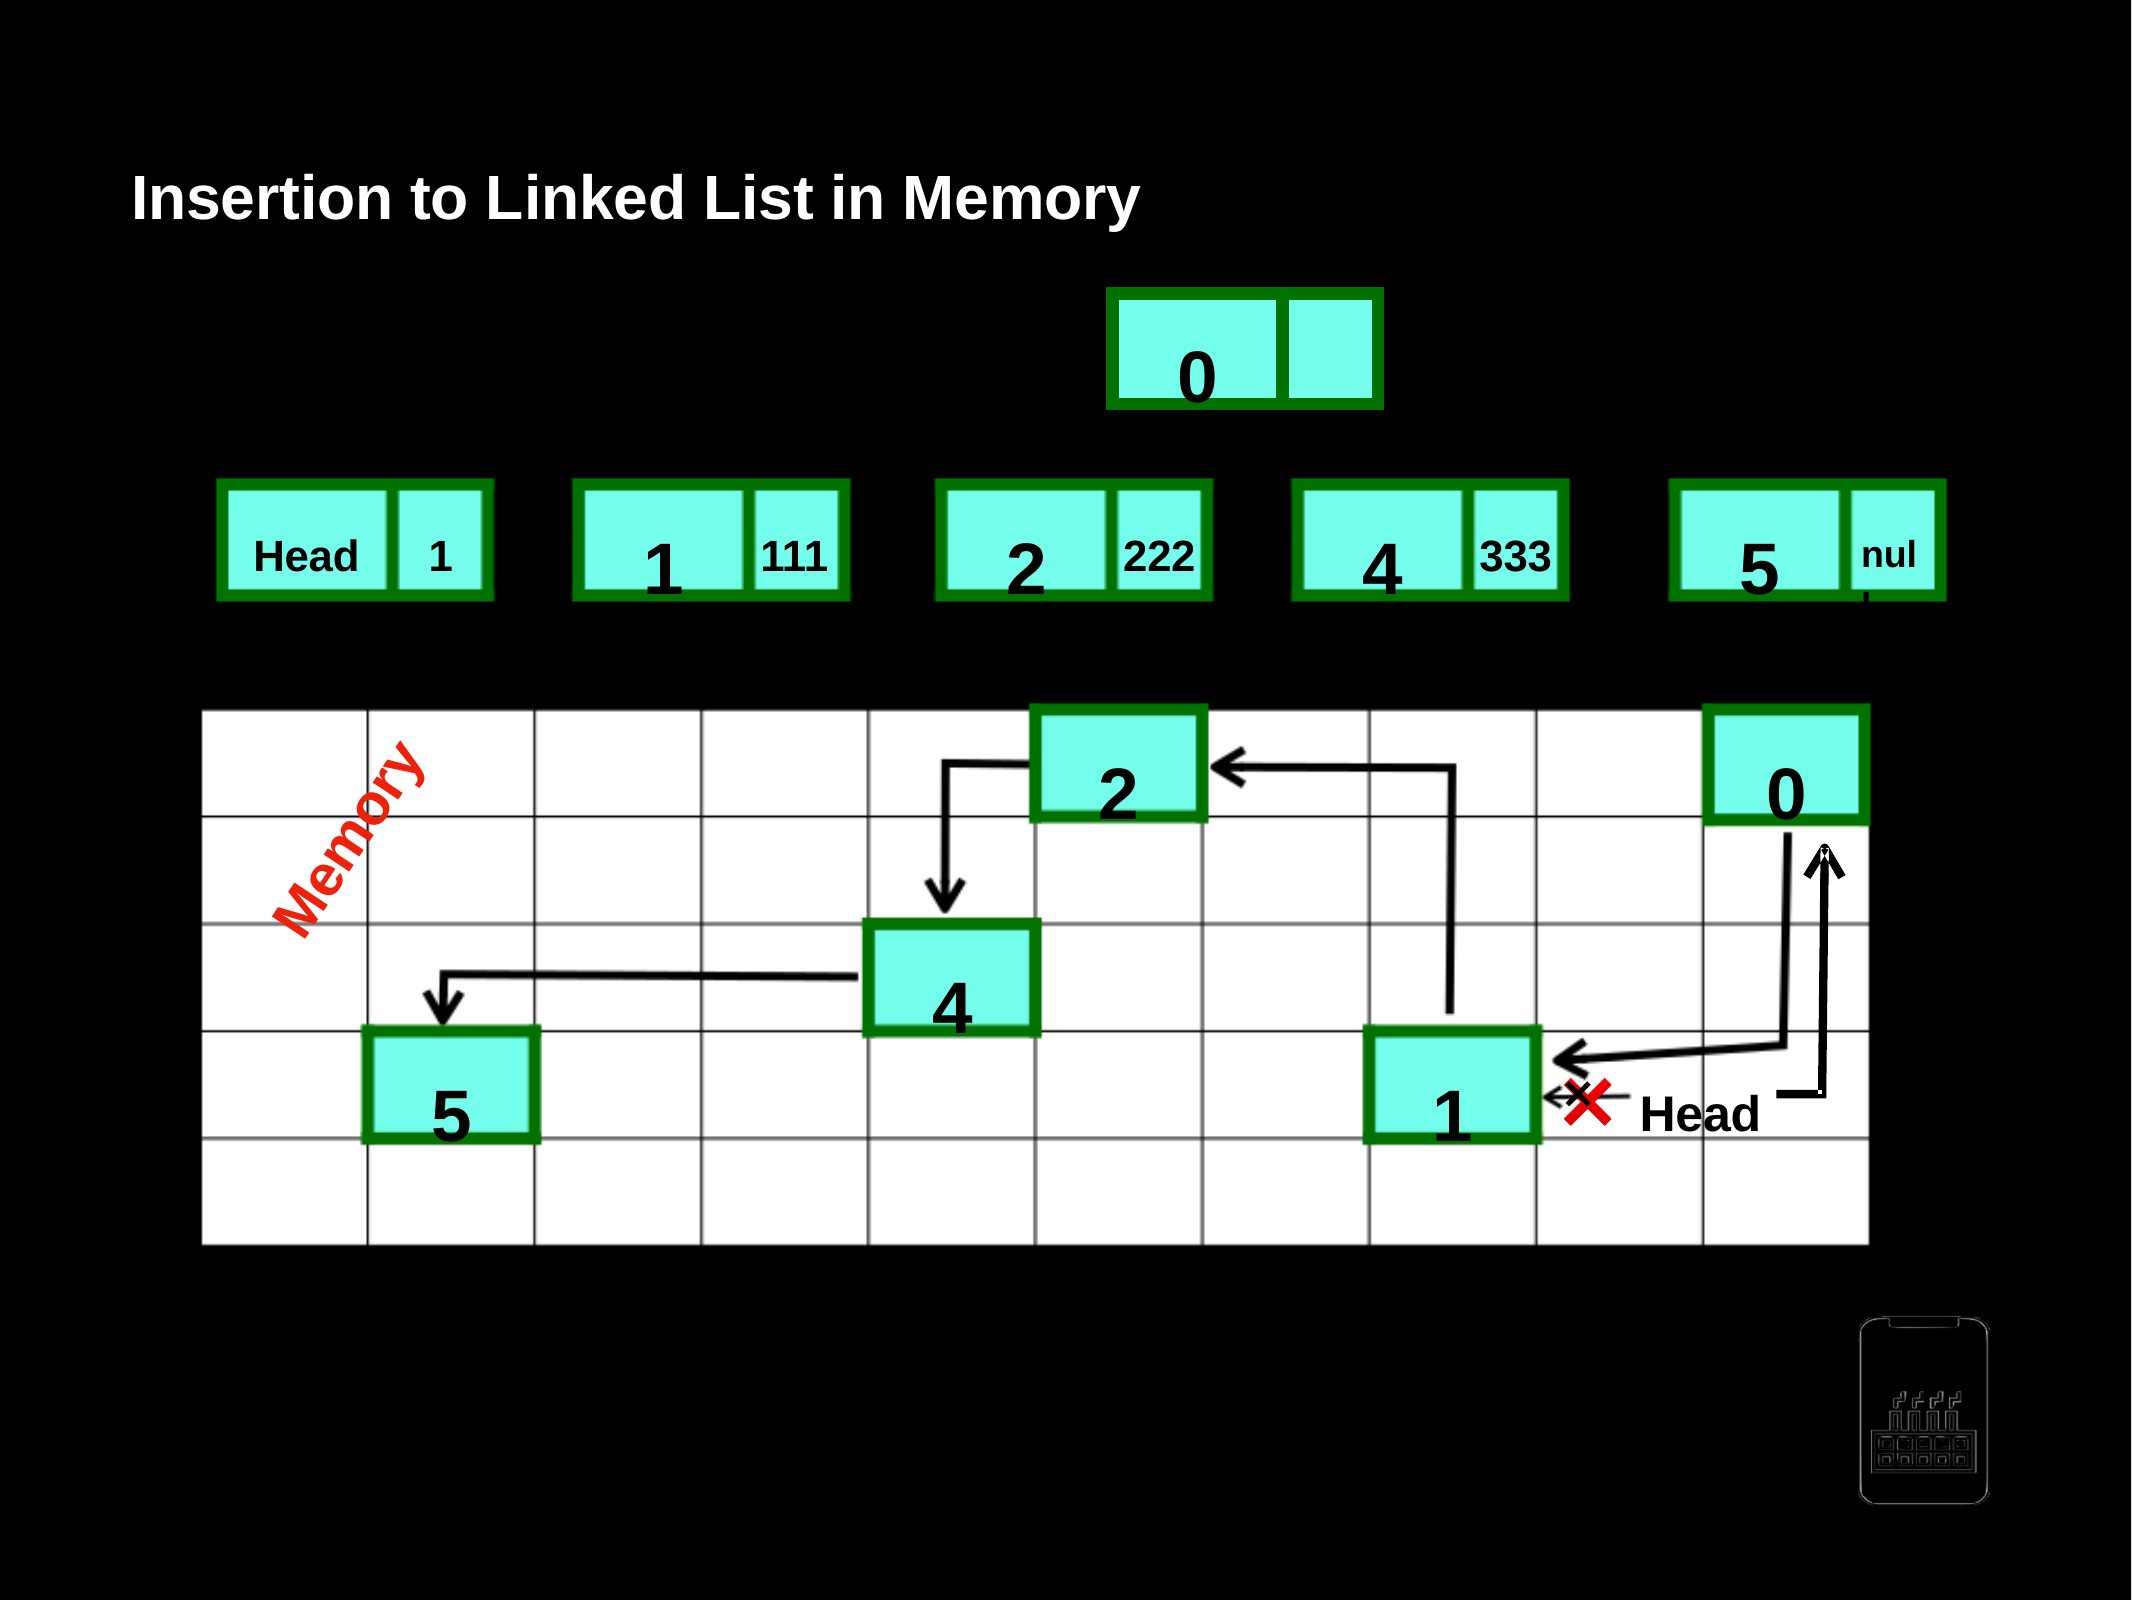

Insertion to Linked List in Memory

0
Insert a new node at the beginning

1
2
4
5
Head
1
111
222
333
null

2
0
Memory

4
5
1
❌
Head

AppMillers
www.appmillers.com